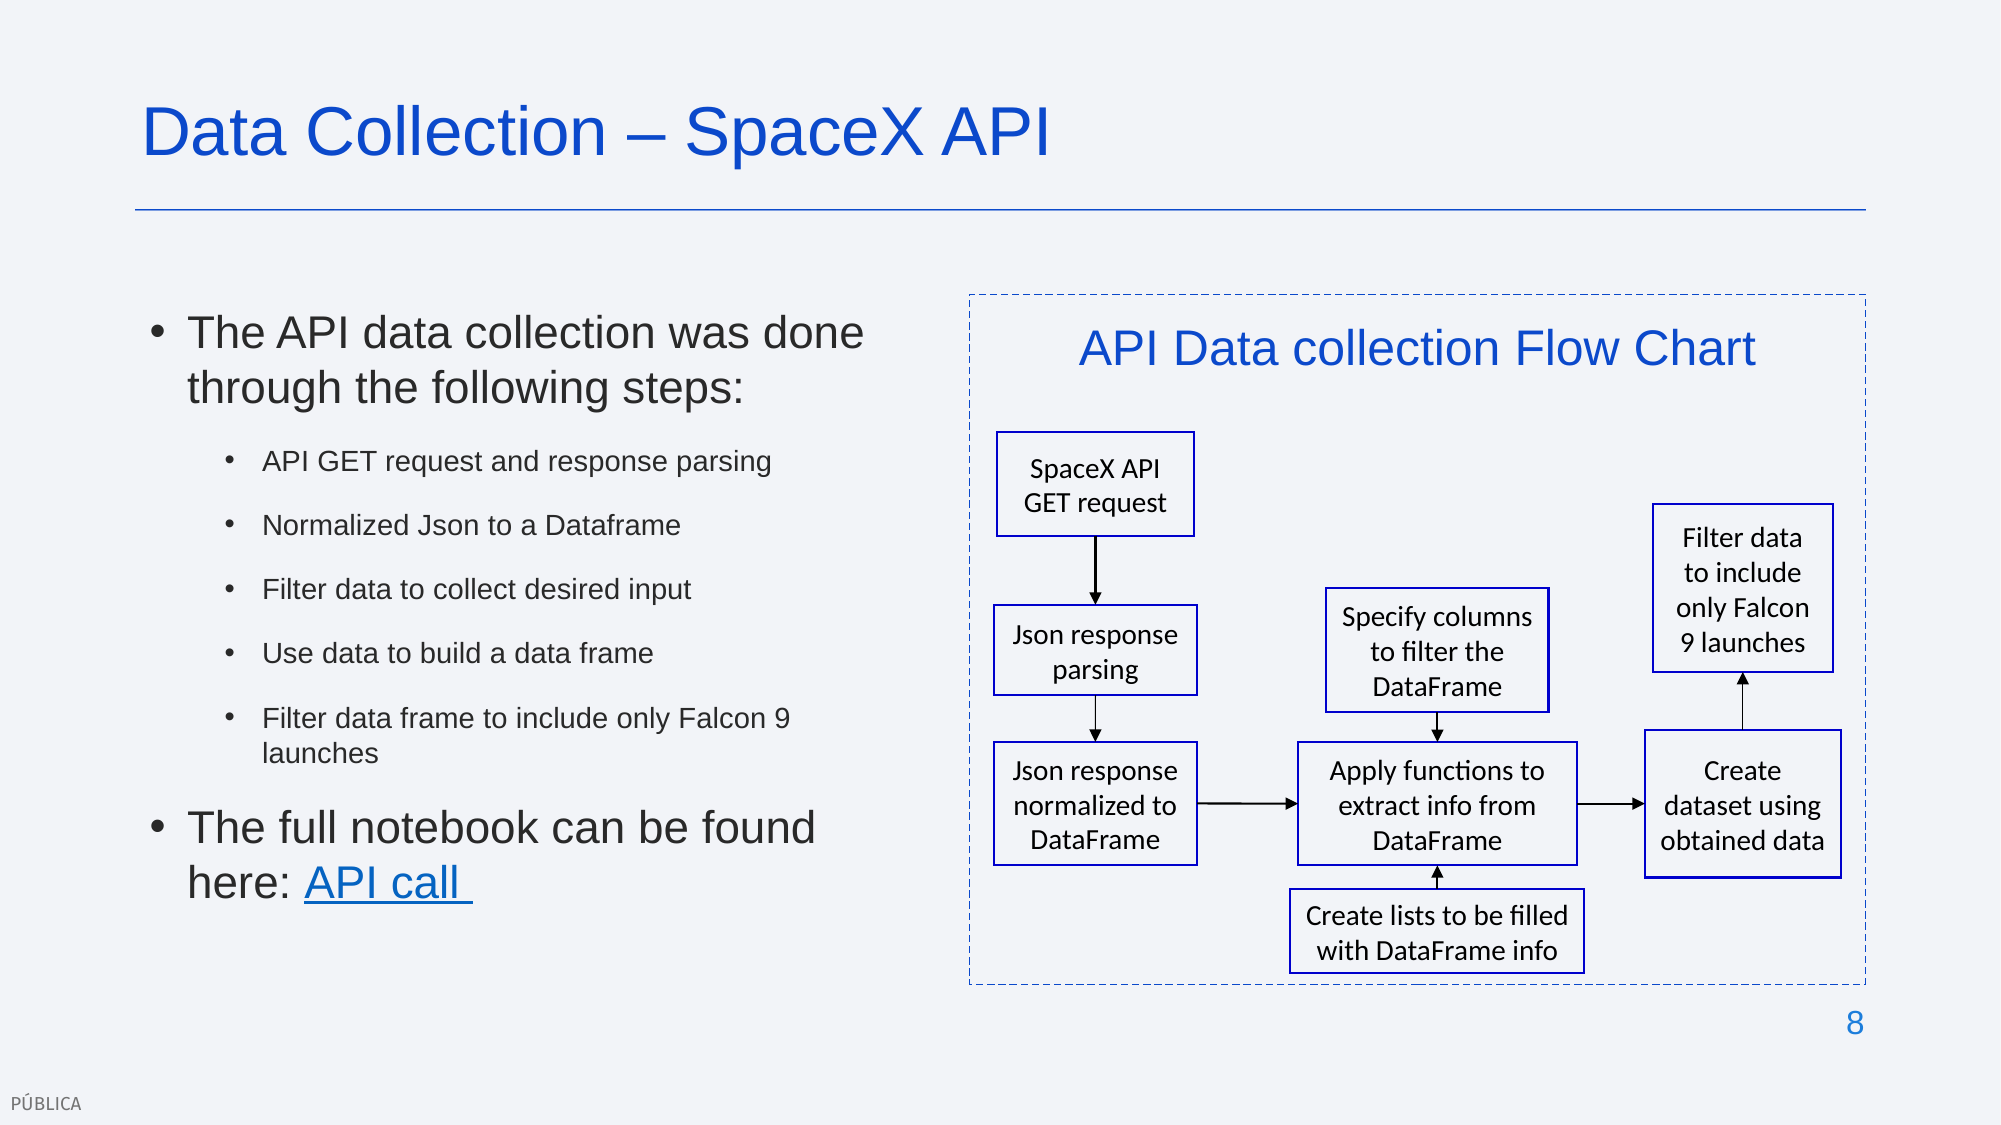

Data Collection – SpaceX API

The API data collection was done through the following steps:
API GET request and response parsing
Normalized Json to a Dataframe
Filter data to collect desired input
Use data to build a data frame
Filter data frame to include only Falcon 9 launches
The full notebook can be found here: API call

API Data collection Flow Chart
SpaceX API GET request
Filter data to include only Falcon 9 launches
Specify columns to filter the DataFrame
Json response parsing
Create dataset using obtained data
Json response normalized to DataFrame
Apply functions to extract info from DataFrame
Create lists to be filled with DataFrame info
8